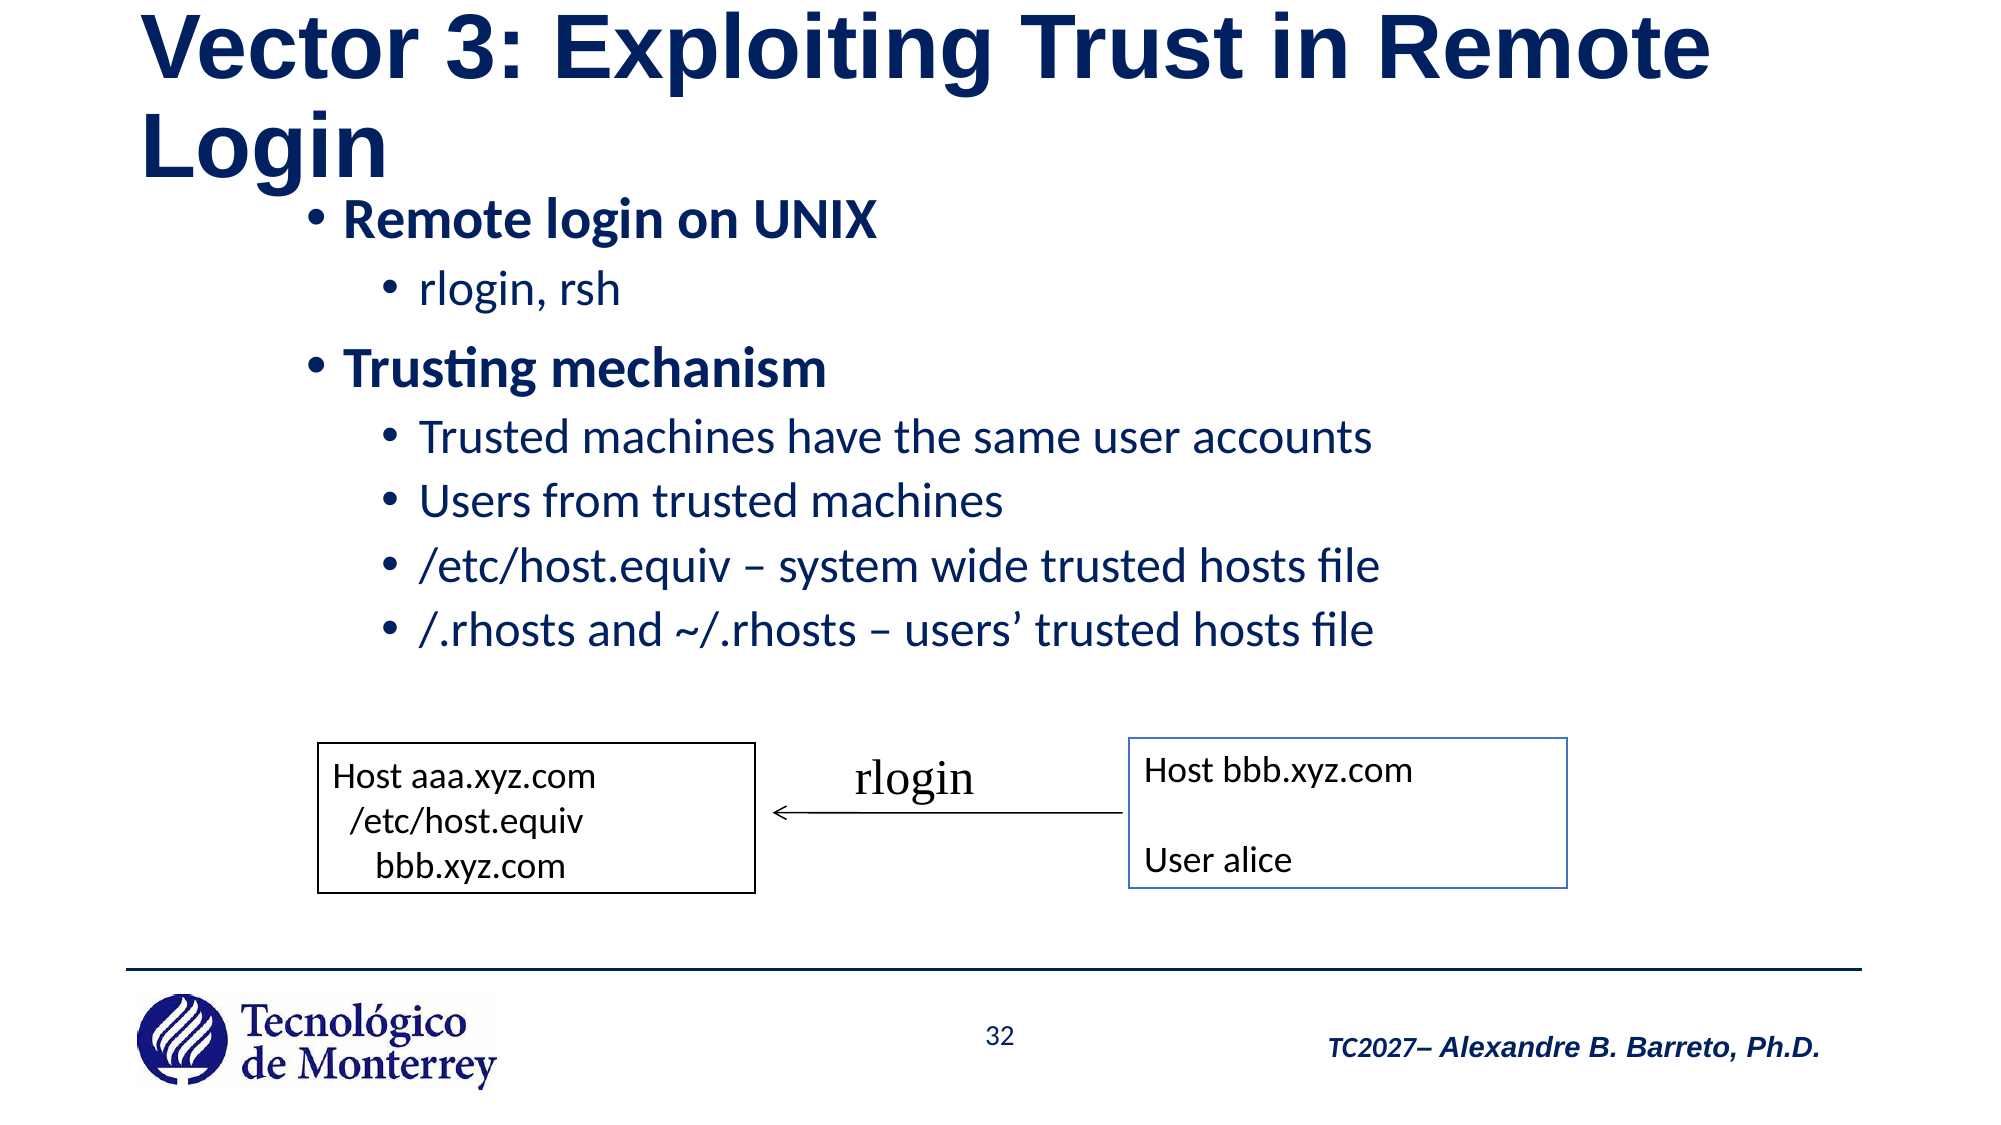

# Vector 3: Exploiting Trust in Remote Login
Remote login on UNIX
rlogin, rsh
Trusting mechanism
Trusted machines have the same user accounts
Users from trusted machines
/etc/host.equiv – system wide trusted hosts file
/.rhosts and ~/.rhosts – users’ trusted hosts file
rlogin
Host bbb.xyz.com

User alice
Host aaa.xyz.com
  /etc/host.equiv
     bbb.xyz.com